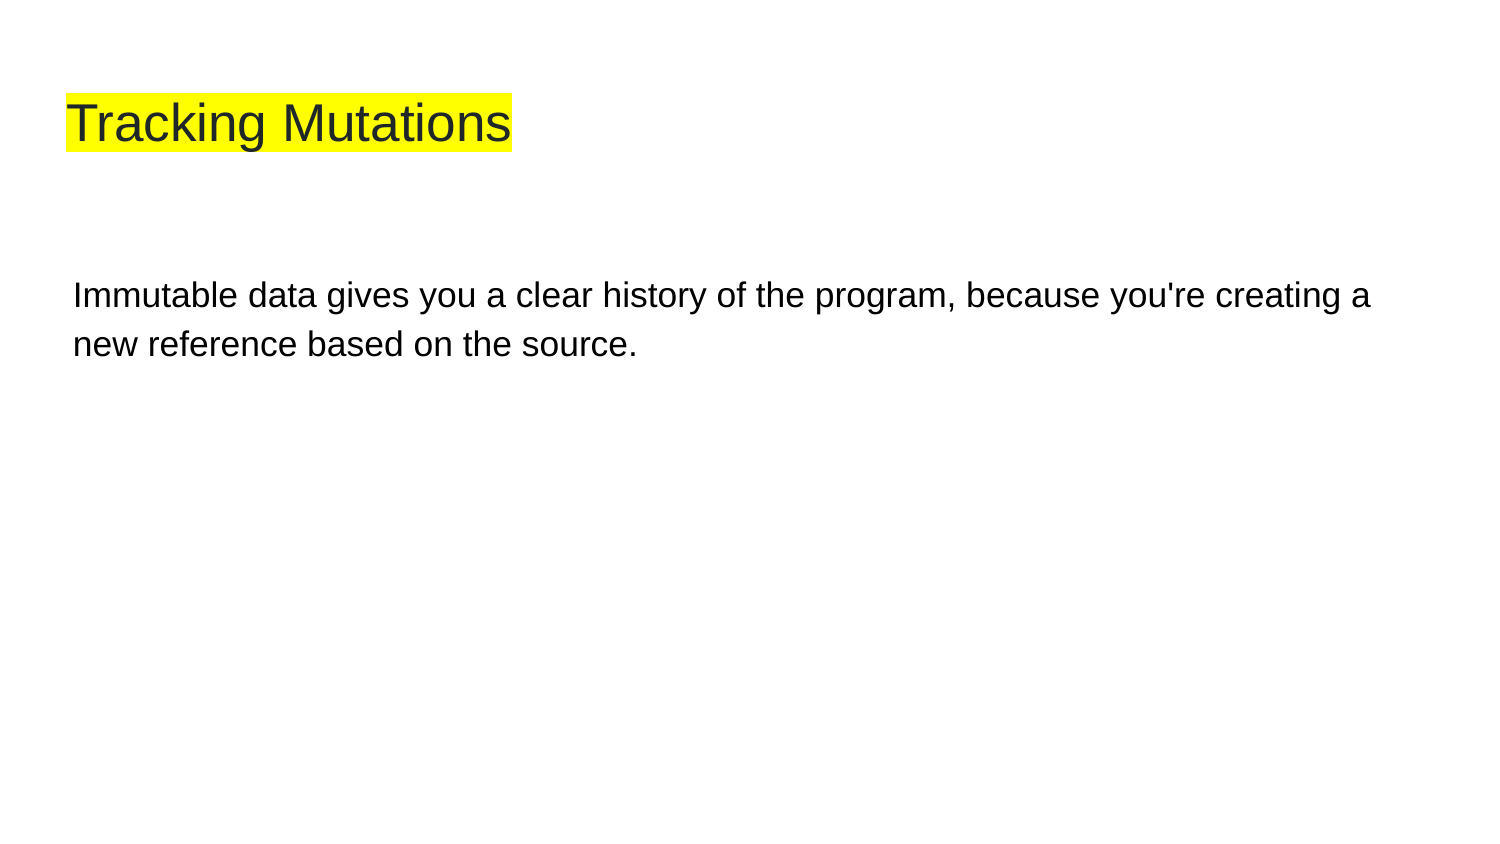

# Tracking Mutations
Immutable data gives you a clear history of the program, because you're creating a new reference based on the source.